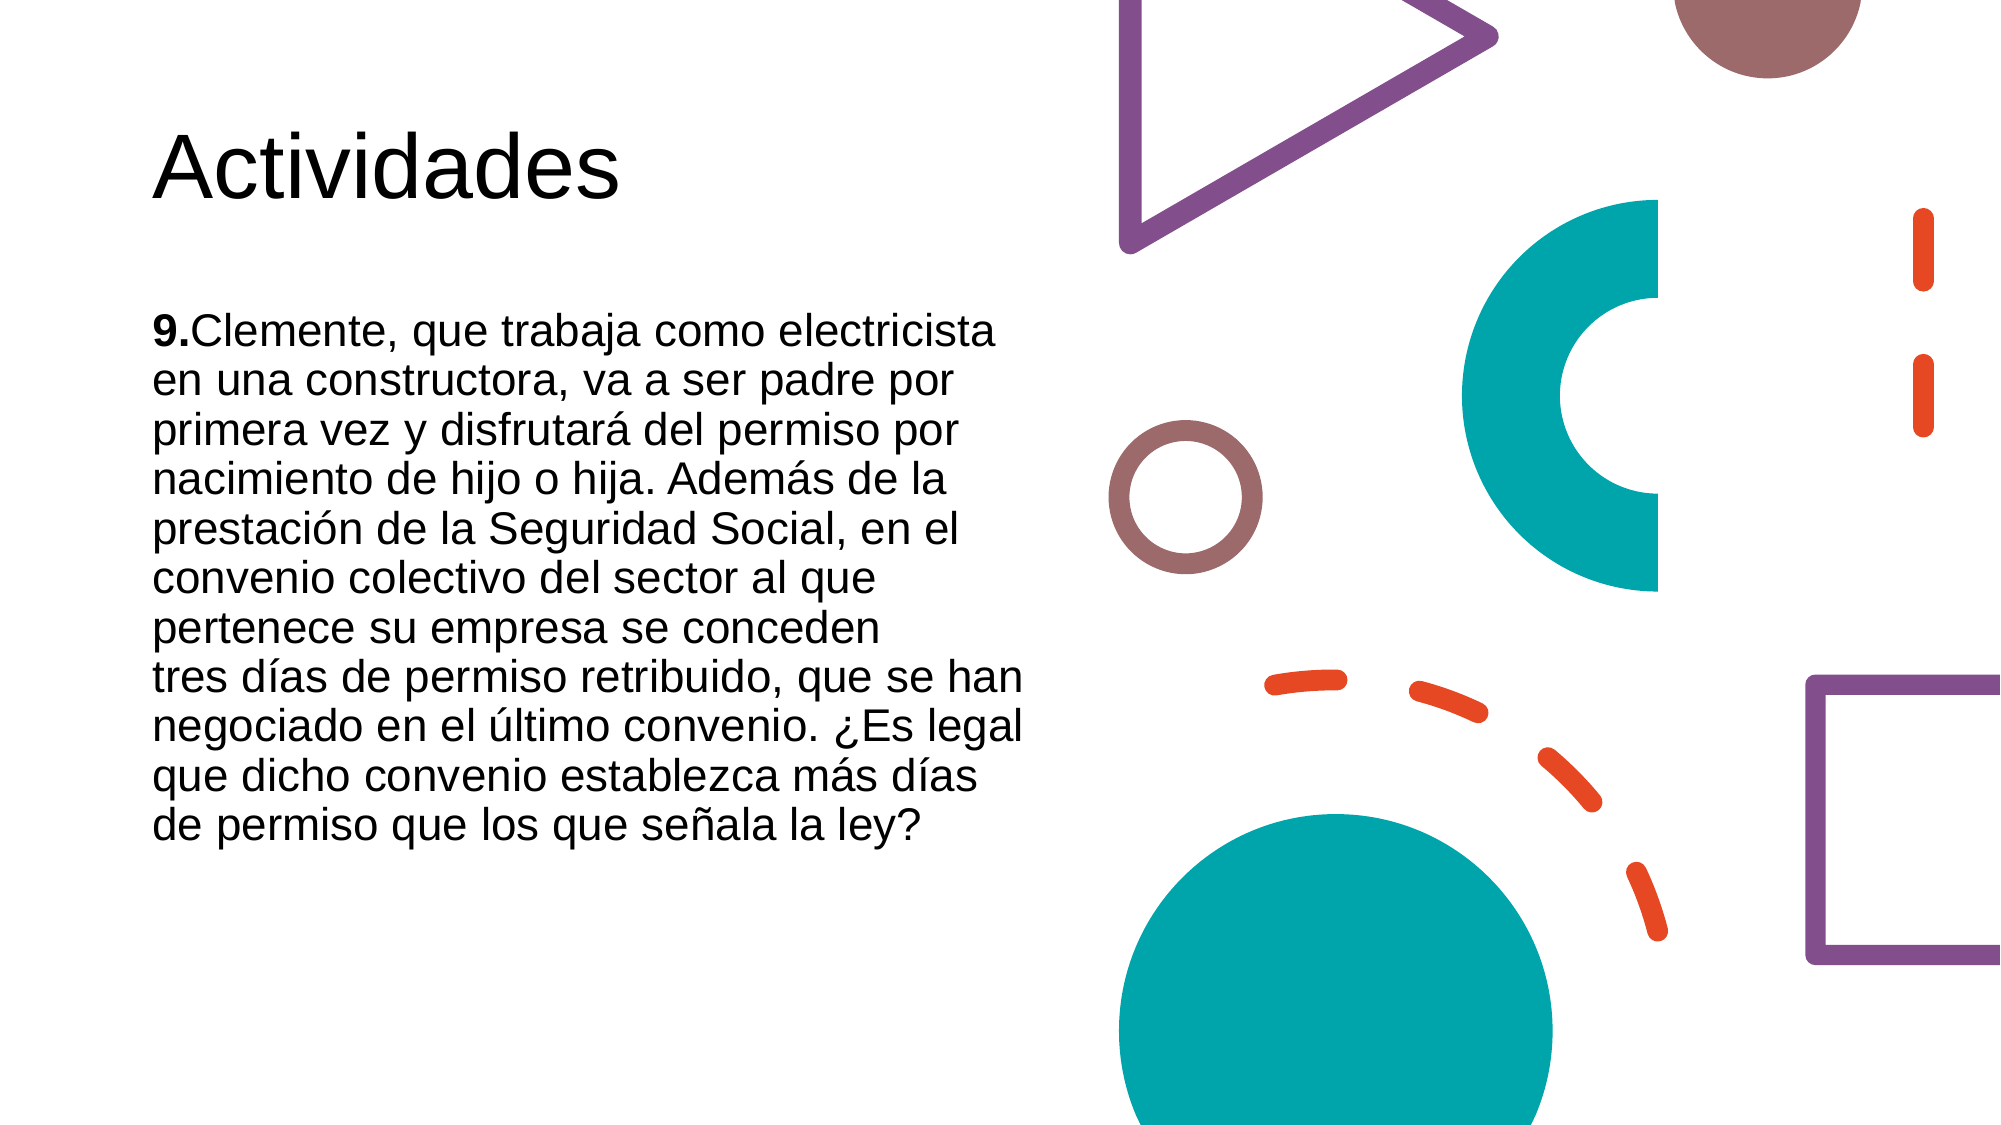

# Actividades

9.Clemente, que trabaja como electricista en una constructora, va a ser padre por primera vez y disfrutará del permiso por nacimiento de hijo o hija. Además de la prestación de la Seguridad Social, en el convenio colectivo del sector al que pertenece su empresa se conceden tres días de permiso retribuido, que se han negociado en el último convenio. ¿Es legal que dicho convenio establezca más días de permiso que los que señala la ley?